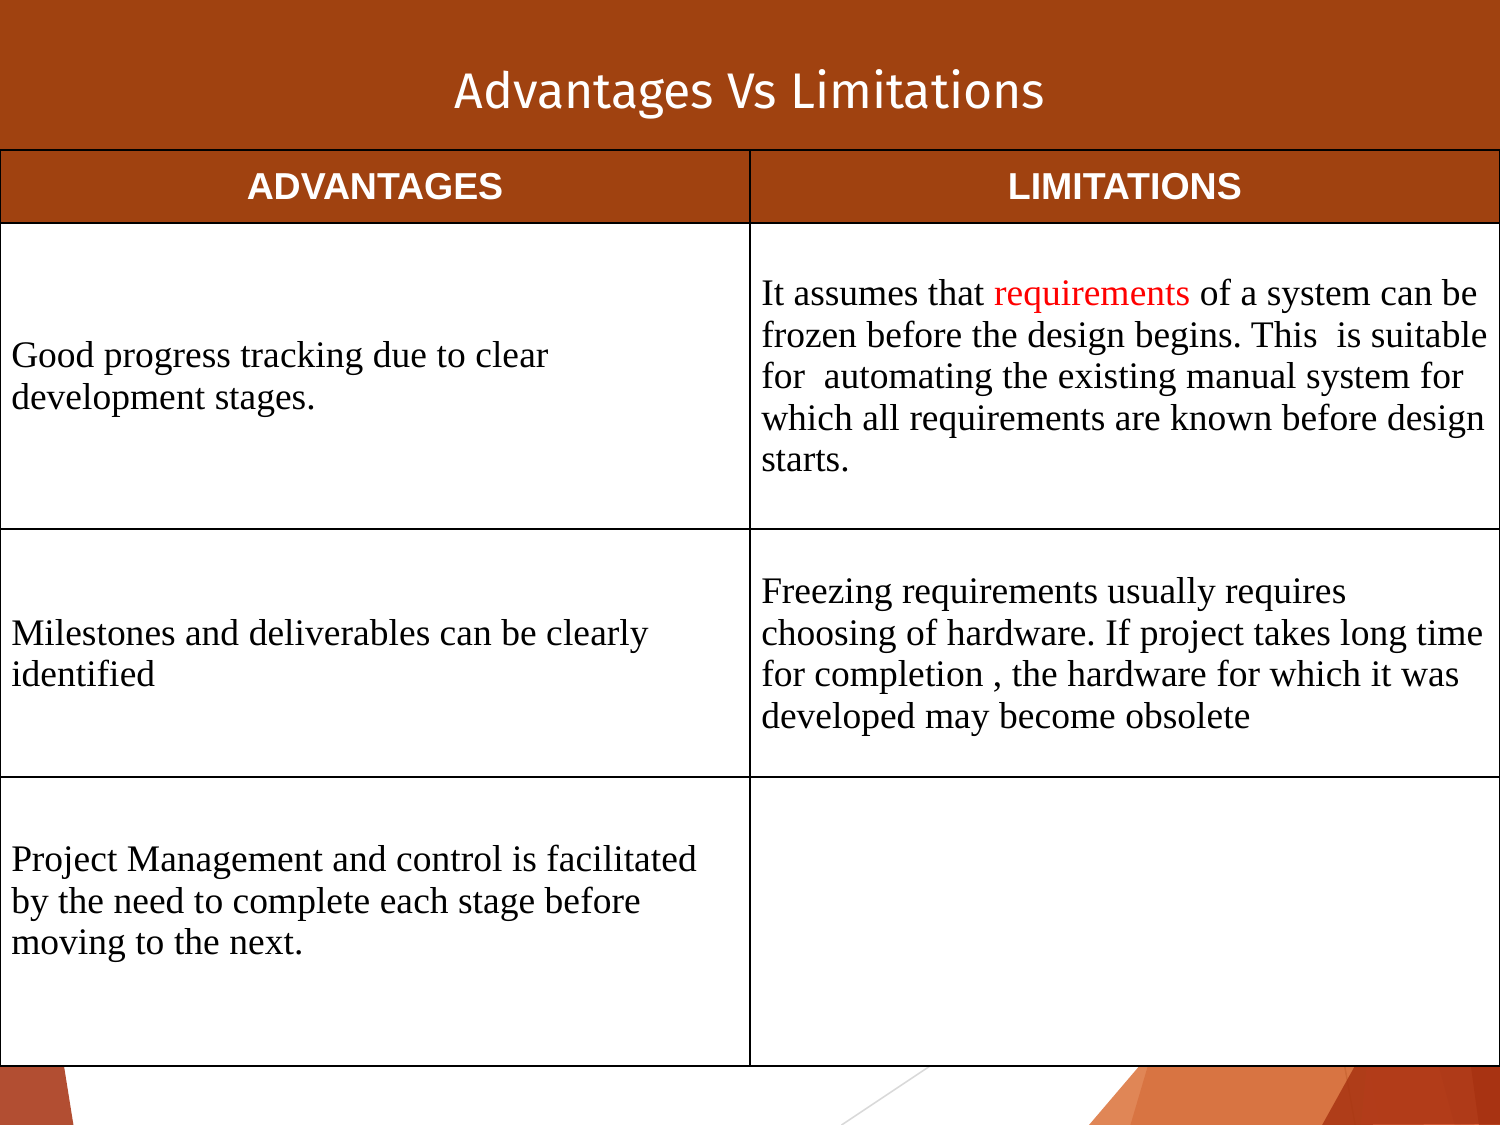

# Advantages Vs Limitations
| ADVANTAGES | LIMITATIONS |
| --- | --- |
| Good progress tracking due to clear development stages. | It assumes that requirements of a system can be frozen before the design begins. This is suitable for automating the existing manual system for which all requirements are known before design starts. |
| Milestones and deliverables can be clearly identified | Freezing requirements usually requires choosing of hardware. If project takes long time for completion , the hardware for which it was developed may become obsolete |
| Project Management and control is facilitated by the need to complete each stage before moving to the next. |  |